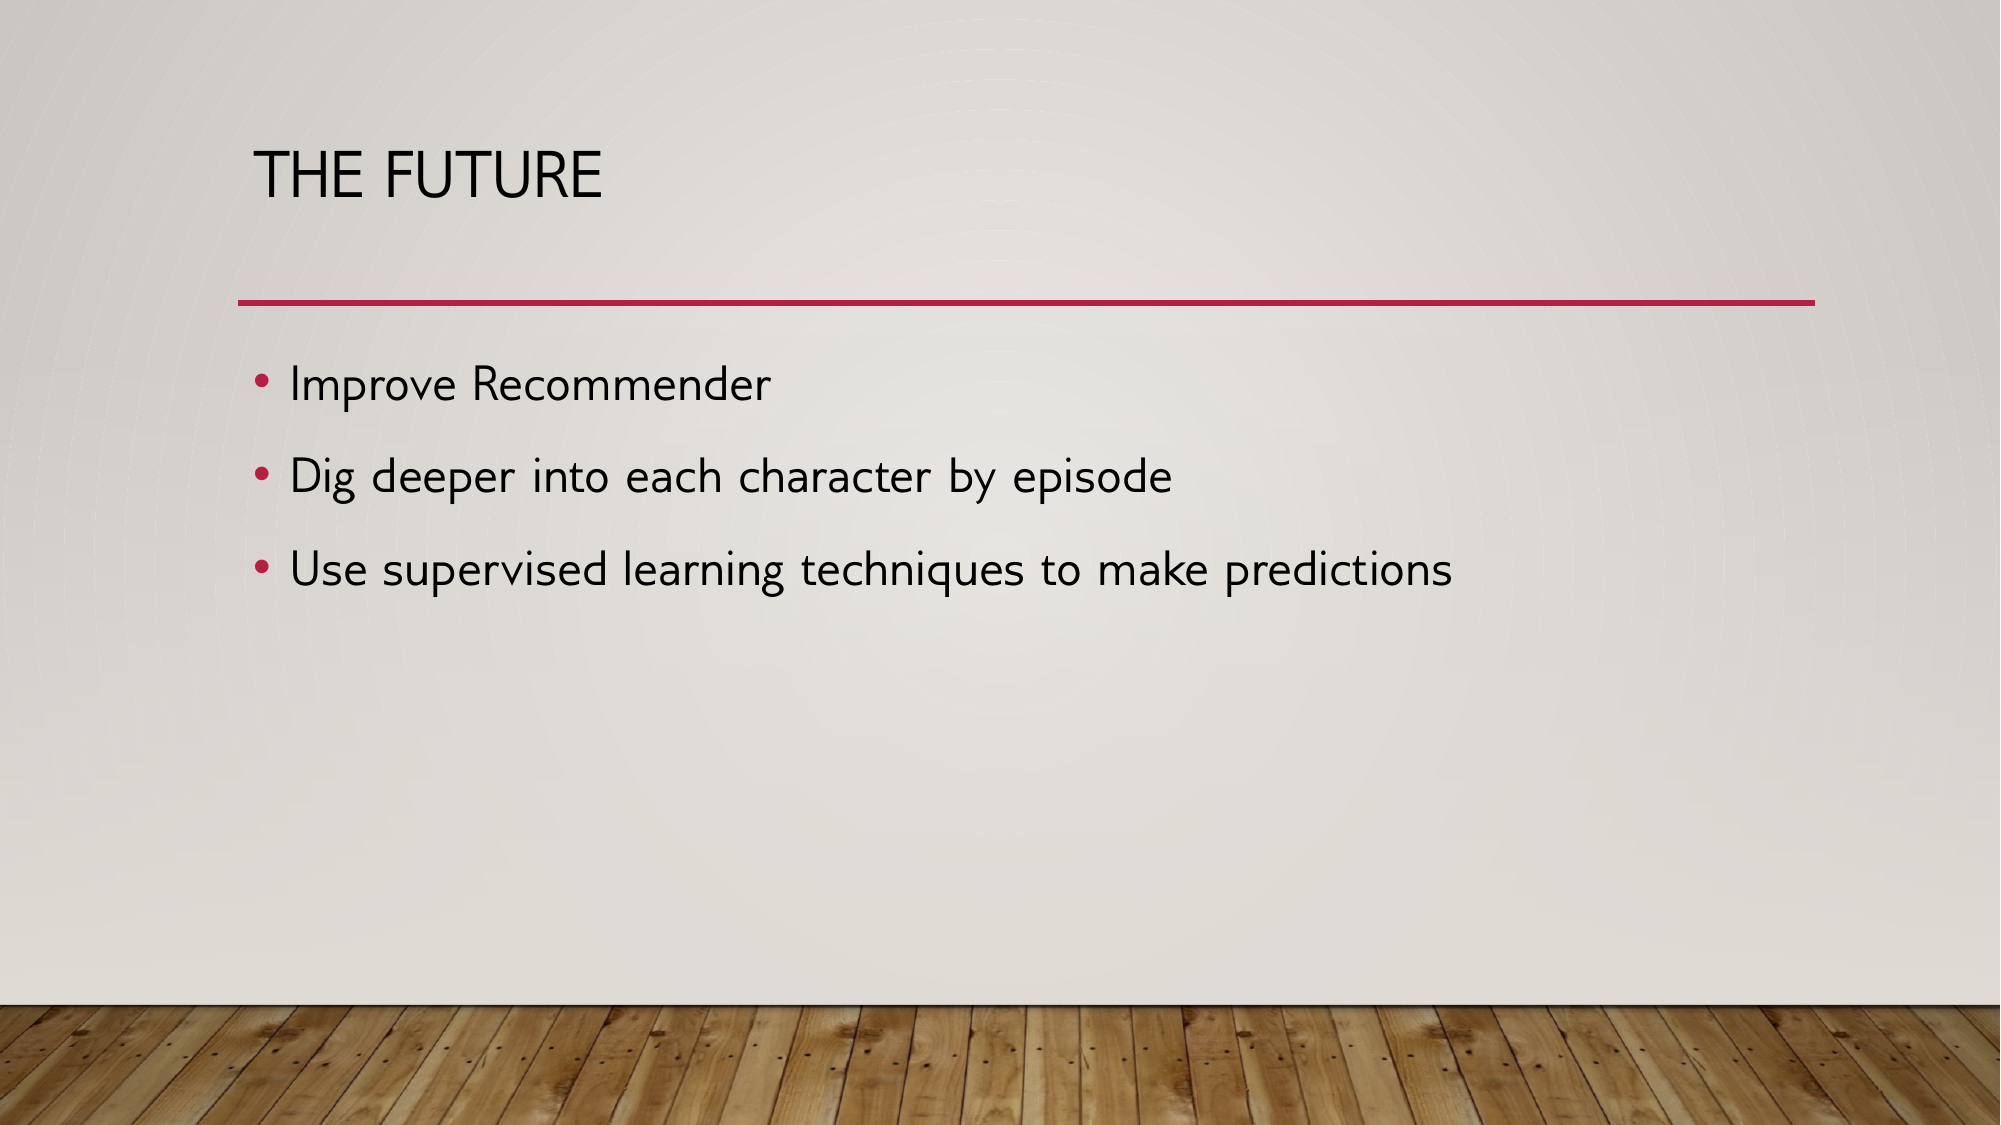

# The Future
Improve Recommender
Dig deeper into each character by episode
Use supervised learning techniques to make predictions